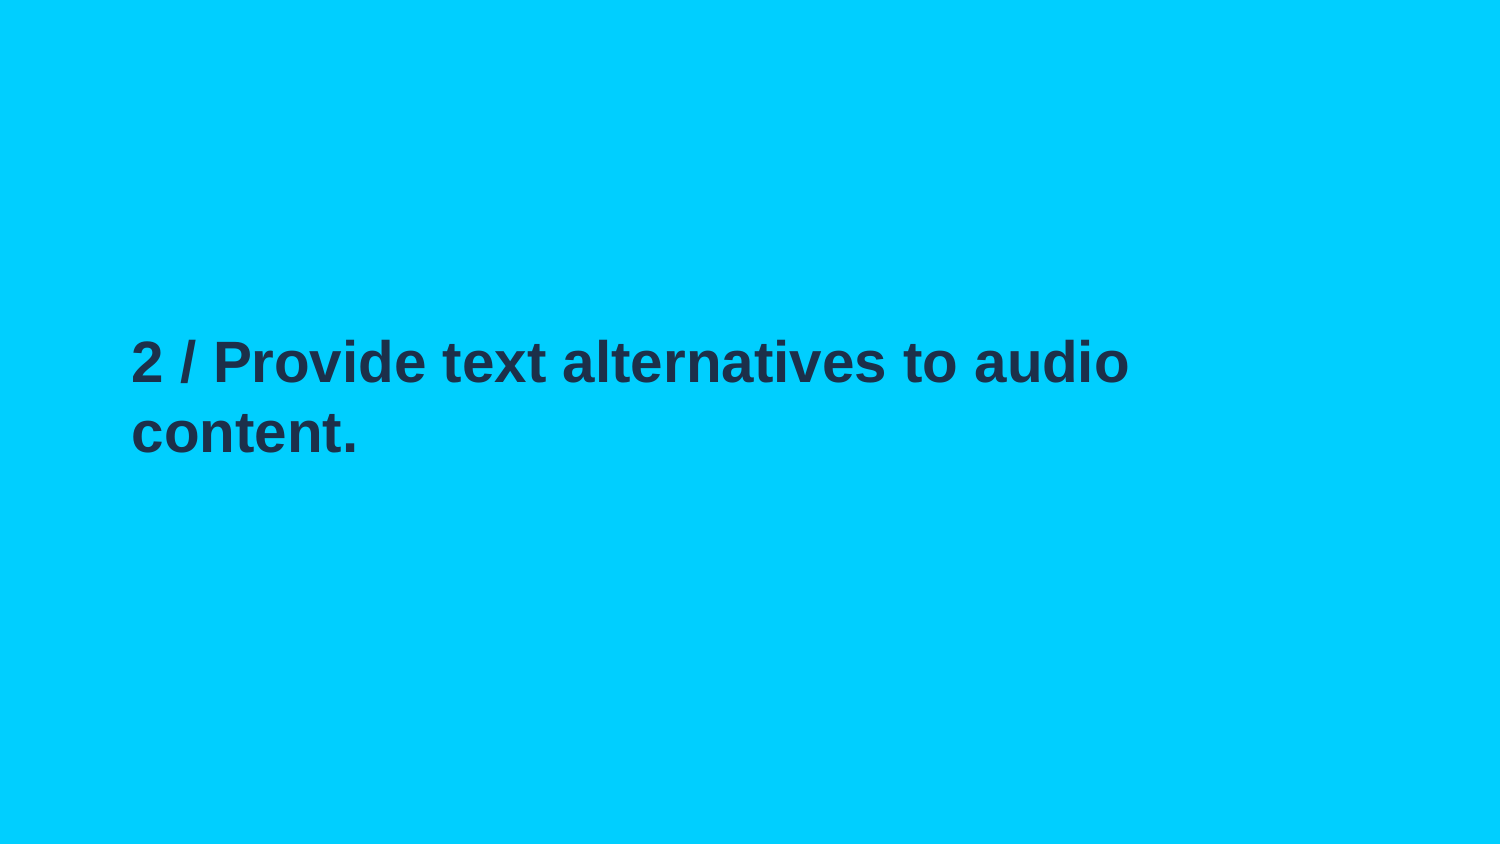

# 2 / Provide text alternatives to audio content.